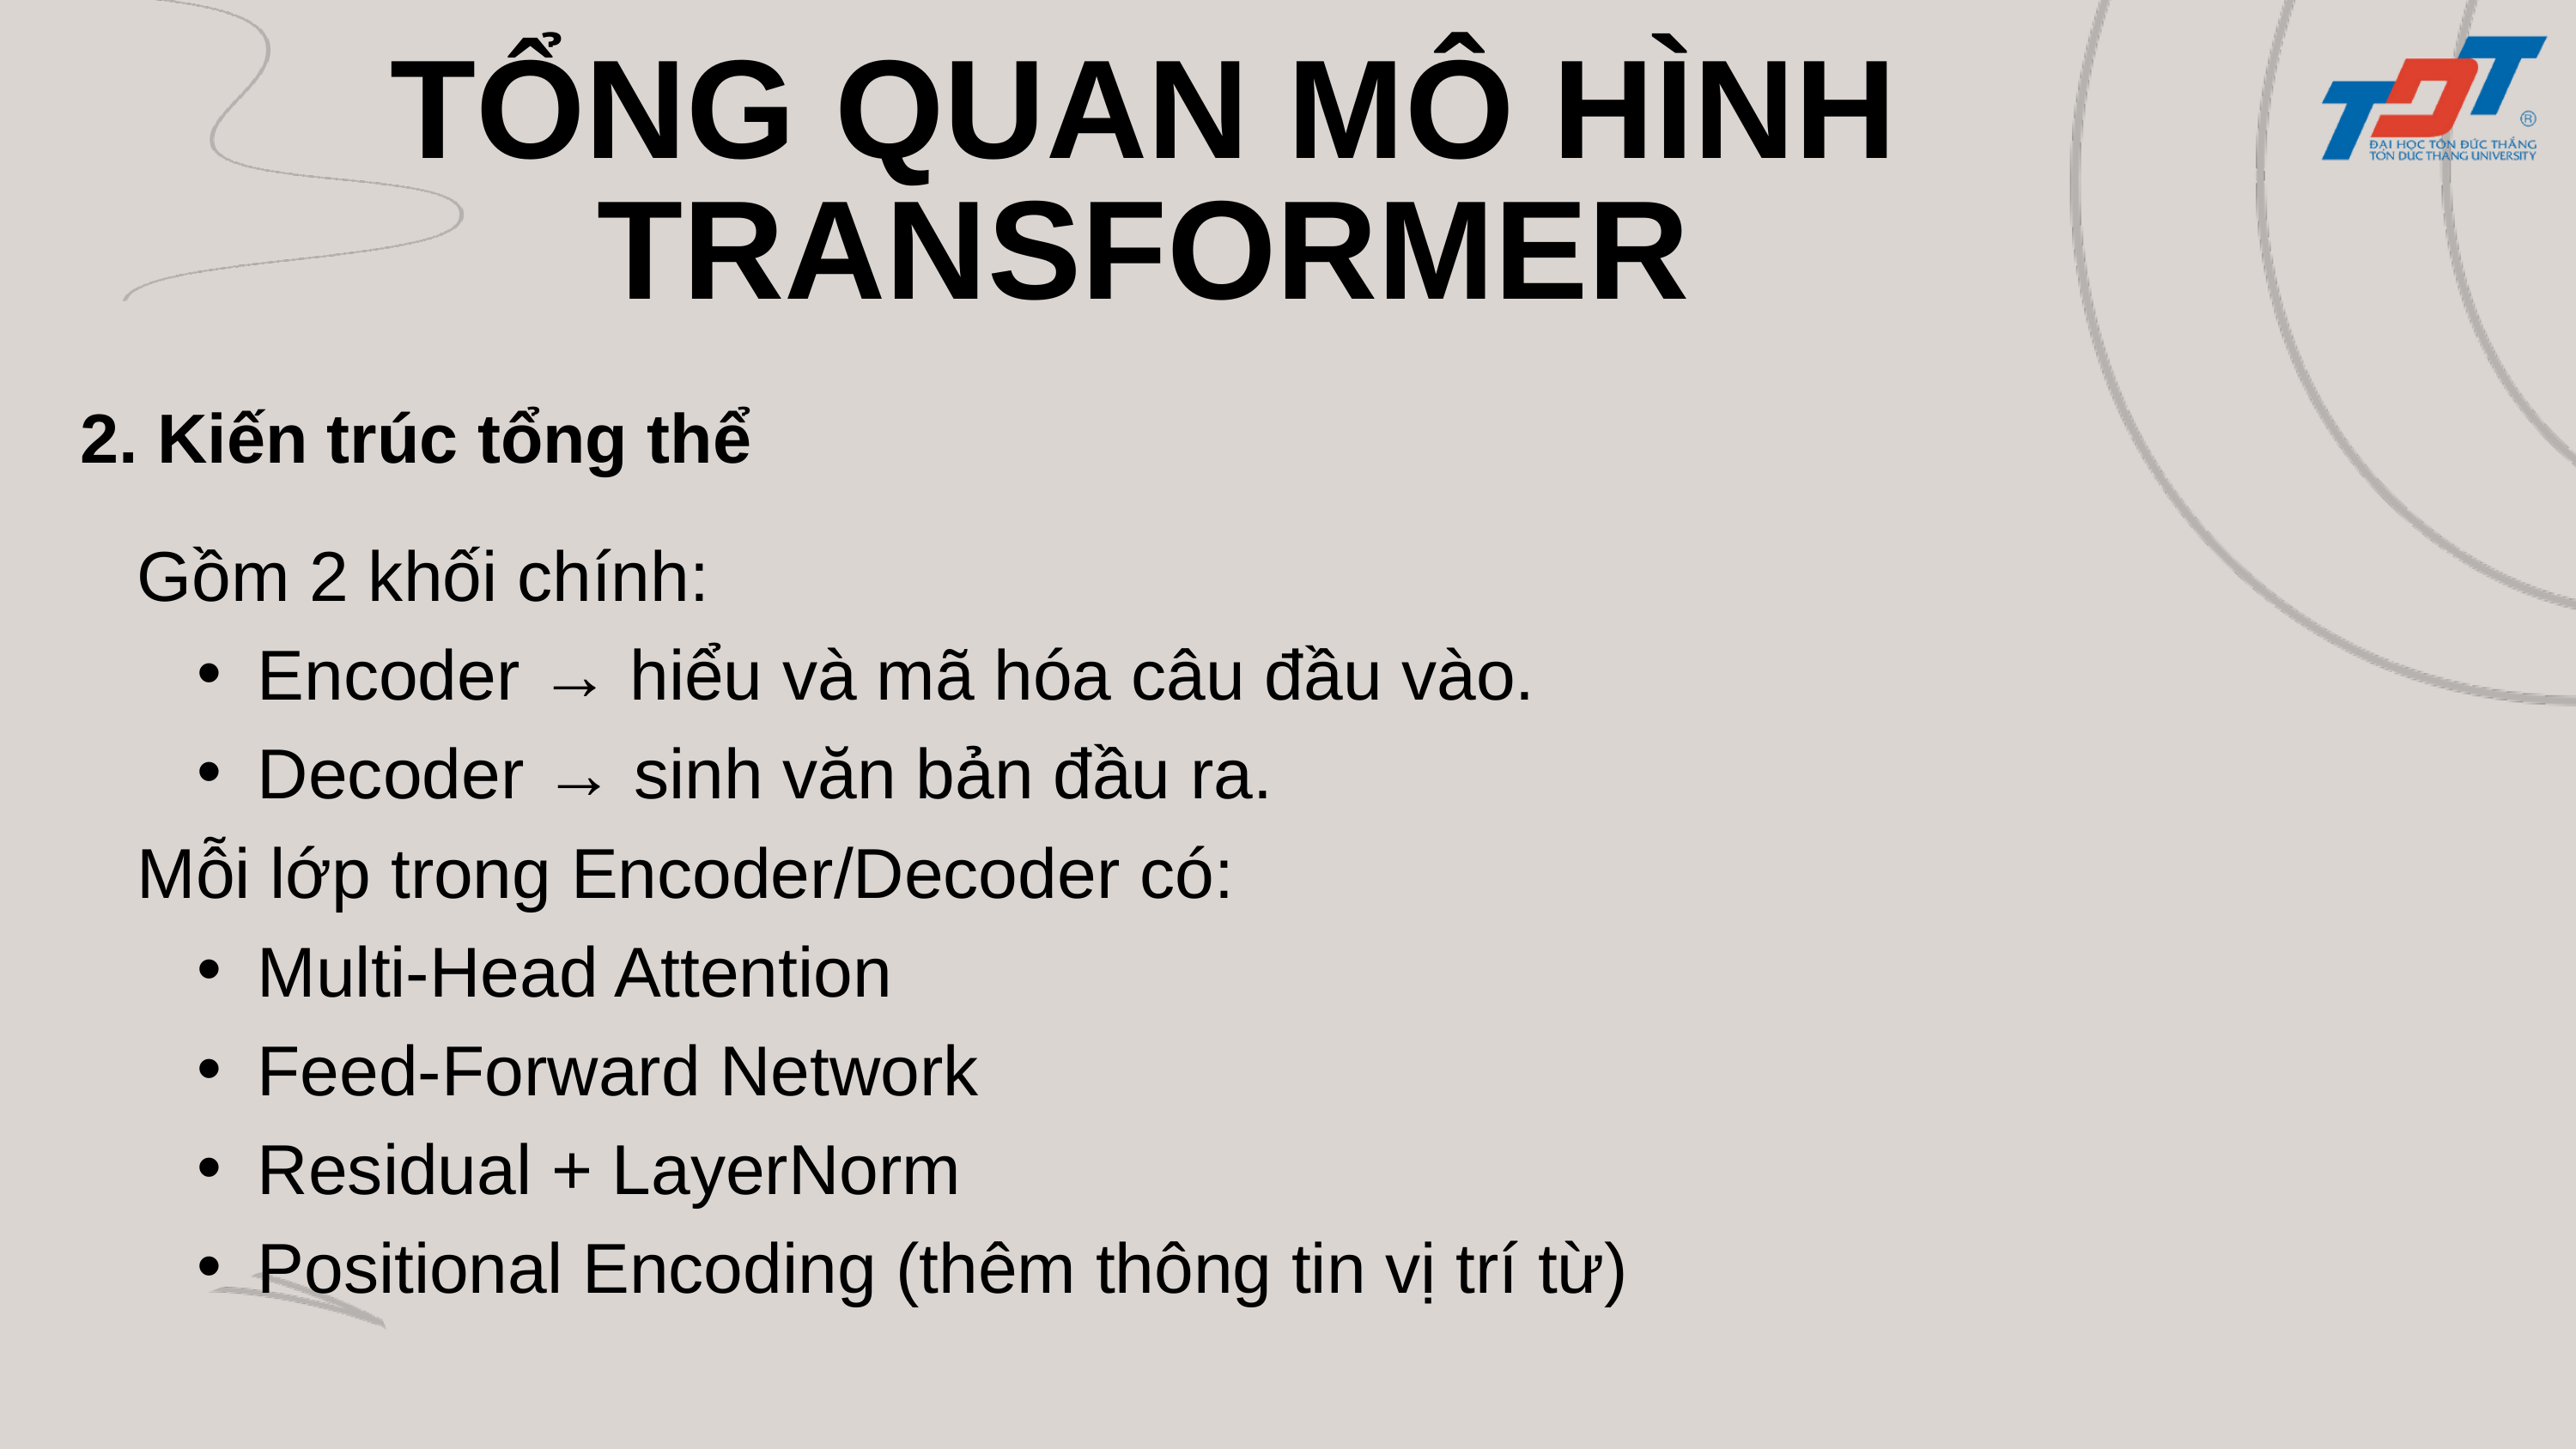

TỔNG QUAN MÔ HÌNH TRANSFORMER
2. Kiến trúc tổng thể
Gồm 2 khối chính:
Encoder → hiểu và mã hóa câu đầu vào.
Decoder → sinh văn bản đầu ra.
Mỗi lớp trong Encoder/Decoder có:
Multi-Head Attention
Feed-Forward Network
Residual + LayerNorm
Positional Encoding (thêm thông tin vị trí từ)